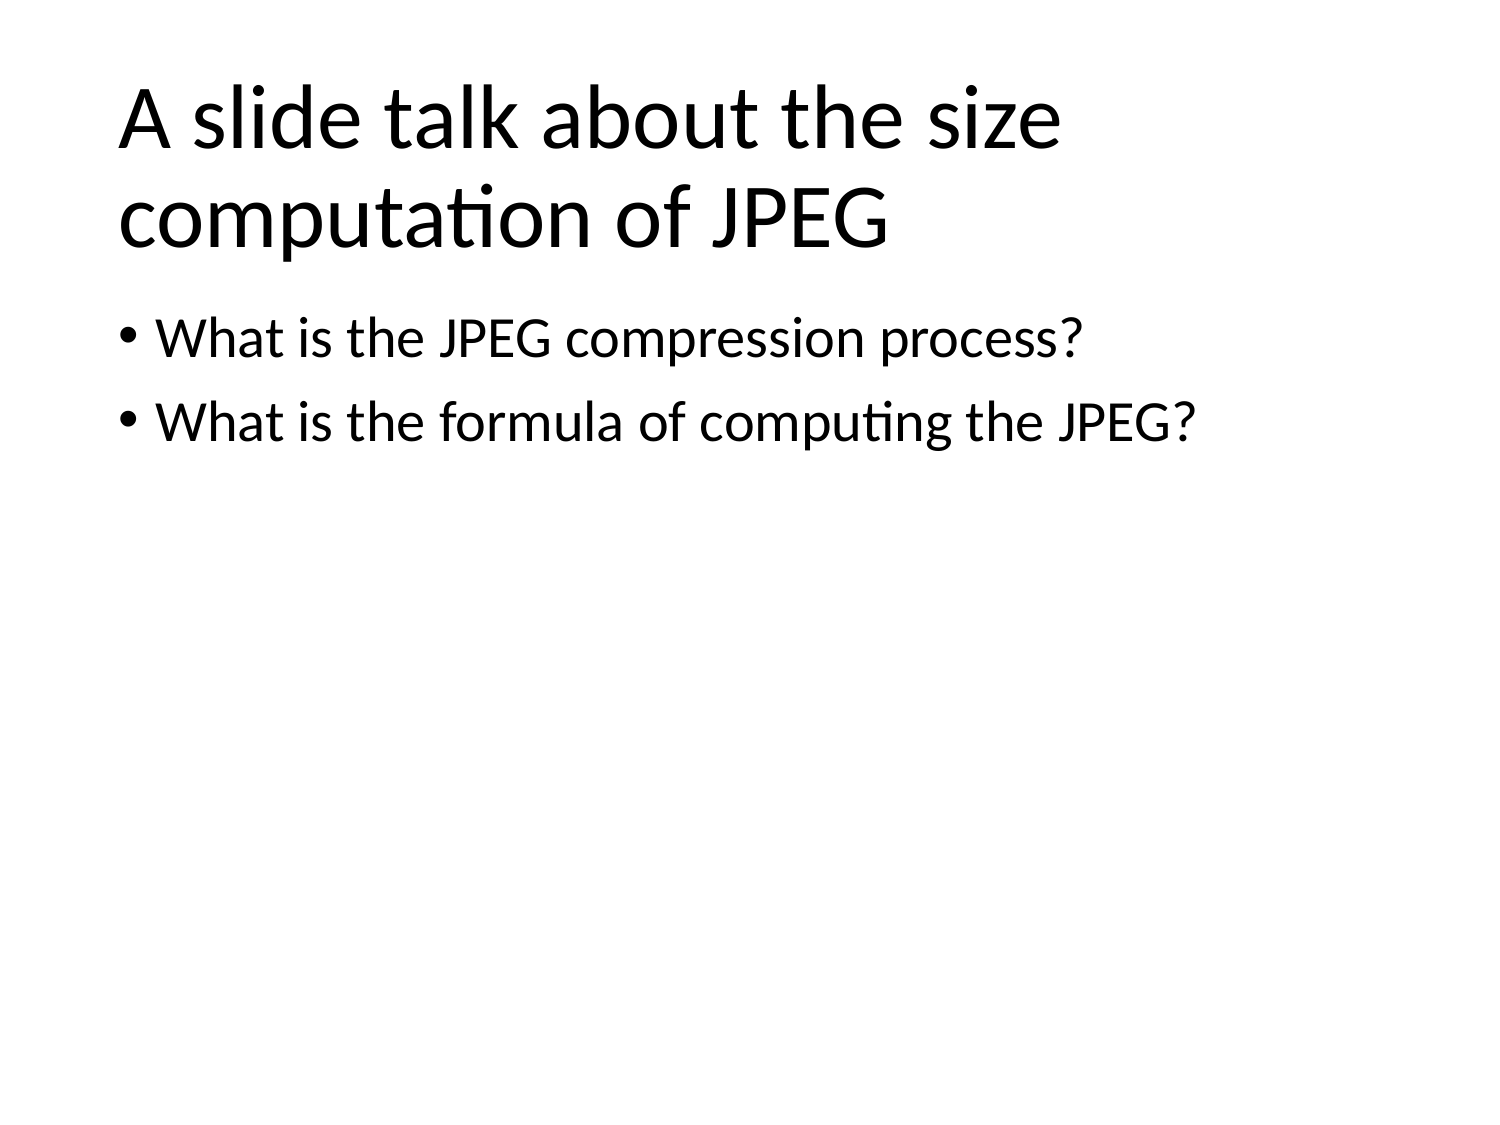

# A slide talk about the size computation of JPEG
What is the JPEG compression process?
What is the formula of computing the JPEG?